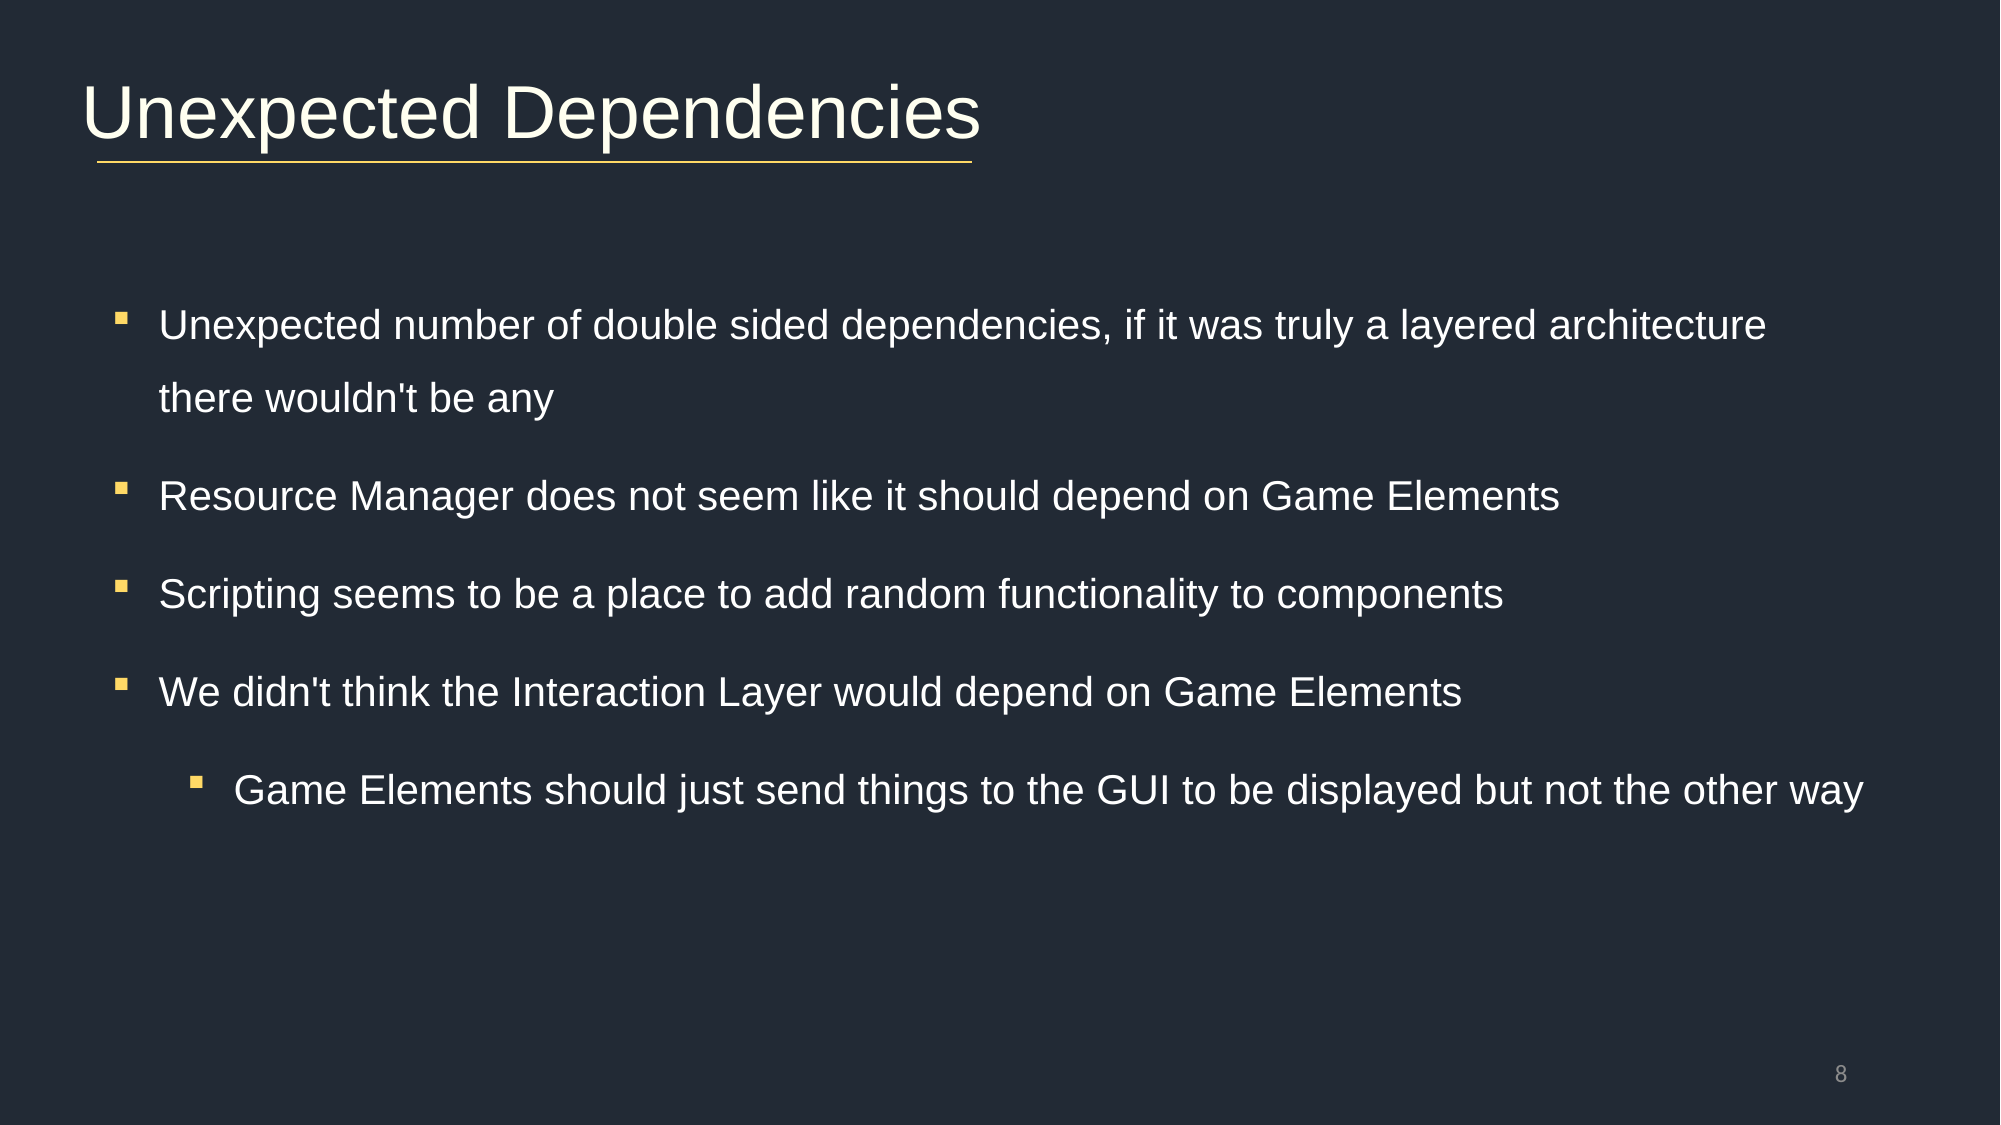

Unexpected Dependencies
Unexpected number of double sided dependencies, if it was truly a layered architecture there wouldn't be any
Resource Manager does not seem like it should depend on Game Elements
Scripting seems to be a place to add random functionality to components
We didn't think the Interaction Layer would depend on Game Elements
Game Elements should just send things to the GUI to be displayed but not the other way
8